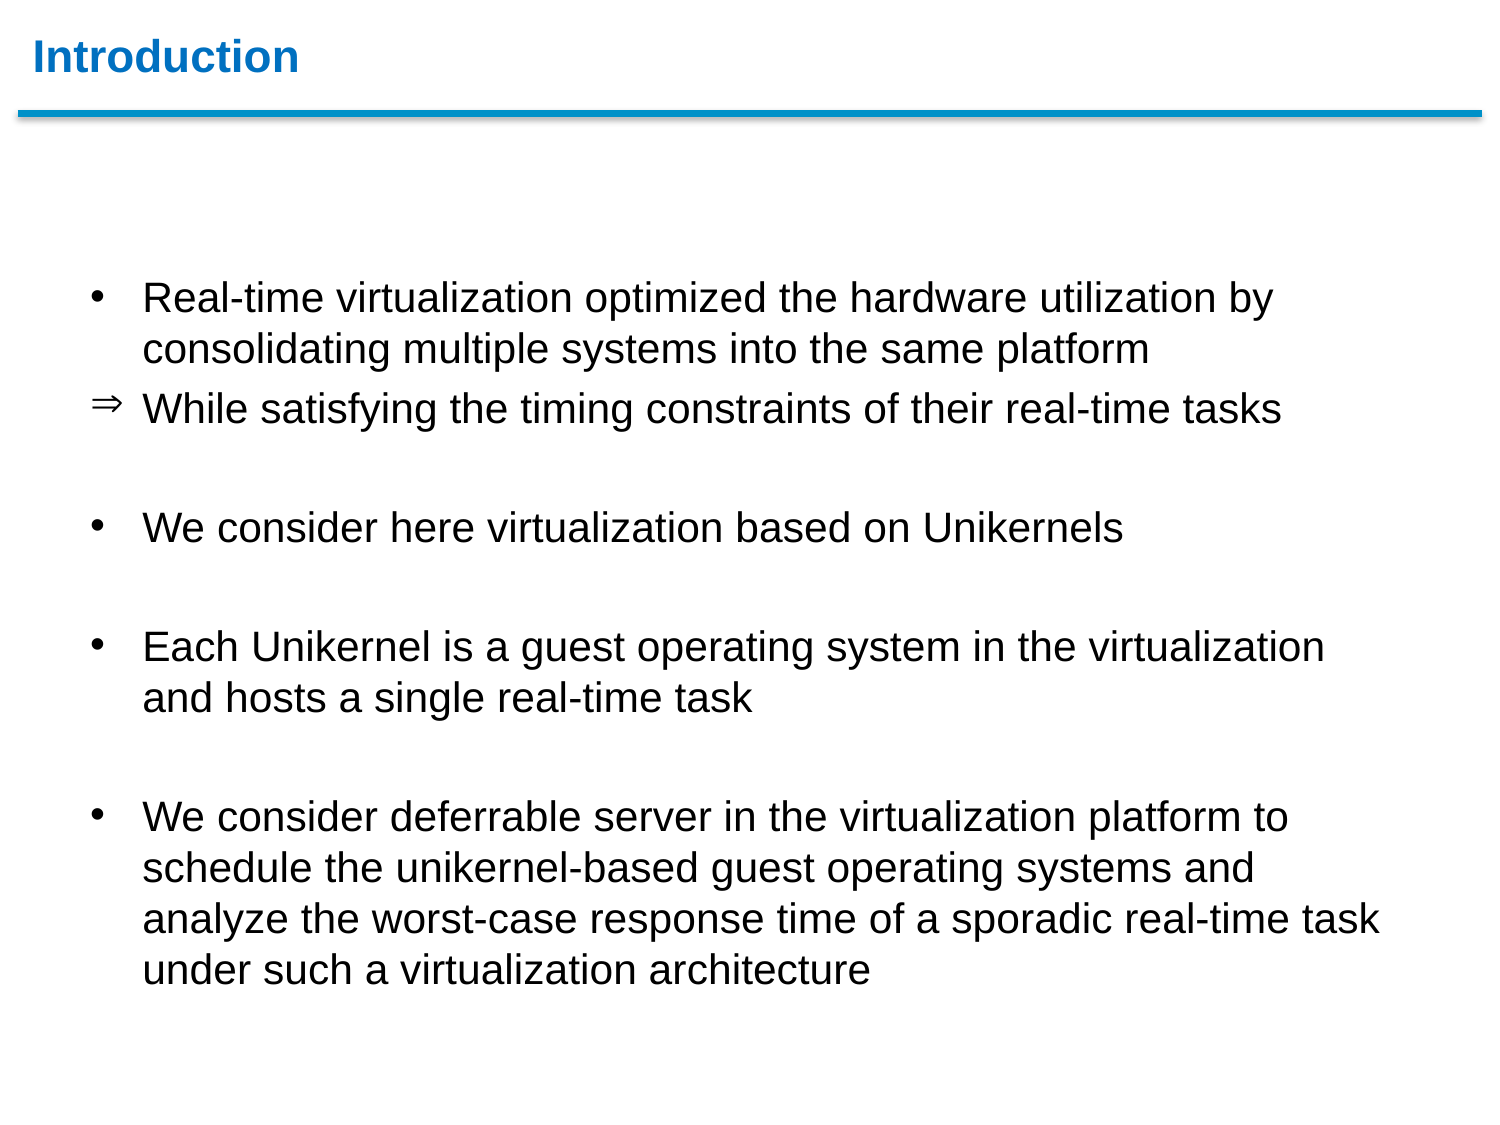

# Introduction
Real-time virtualization optimized the hardware utilization by consolidating multiple systems into the same platform
While satisfying the timing constraints of their real-time tasks

We consider here virtualization based on Unikernels

Each Unikernel is a guest operating system in the virtualization and hosts a single real-time task

We consider deferrable server in the virtualization platform to schedule the unikernel-based guest operating systems and analyze the worst-case response time of a sporadic real-time task under such a virtualization architecture